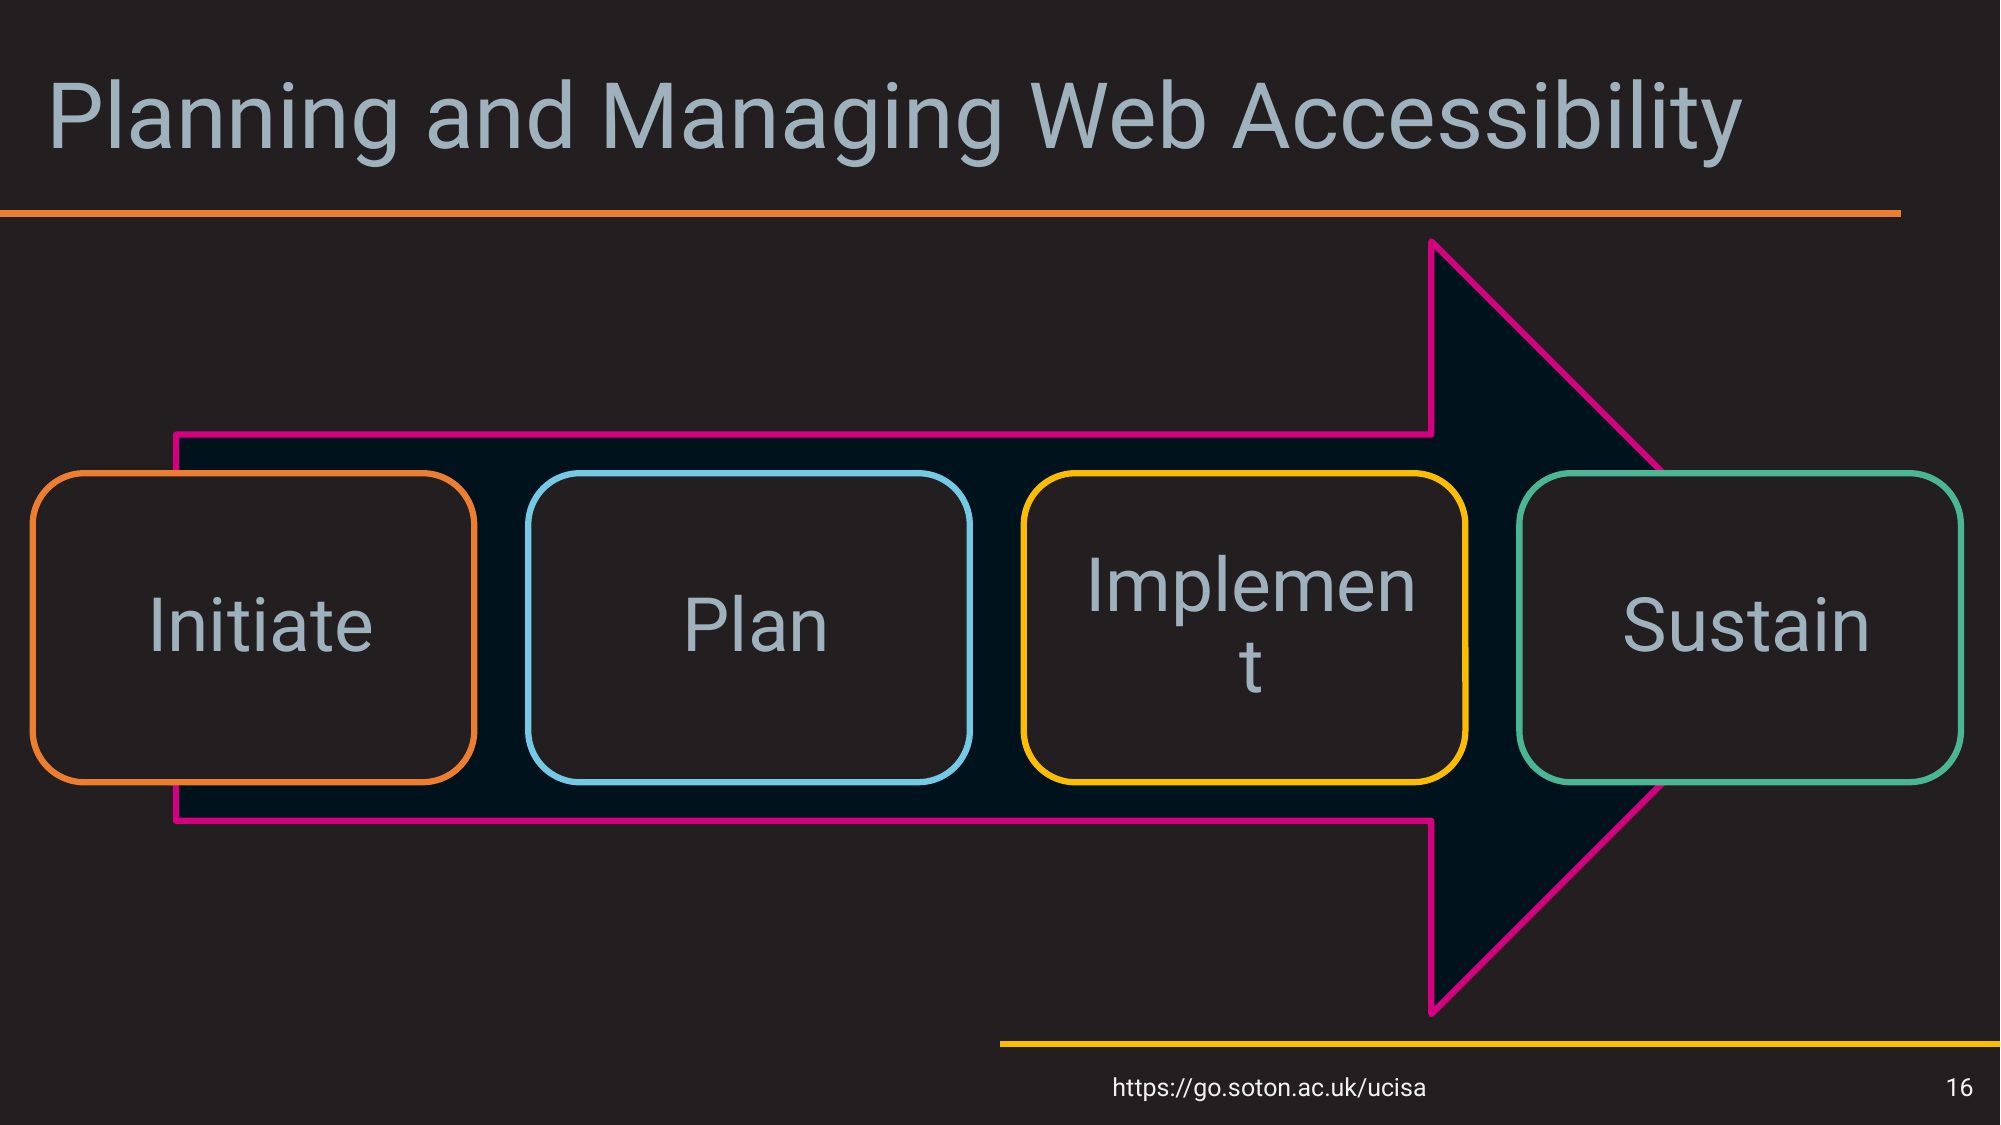

# Planning and Managing Web Accessibility 0
Initiate
Plan
Implement
Sustain
16
https://go.soton.ac.uk/ucisa